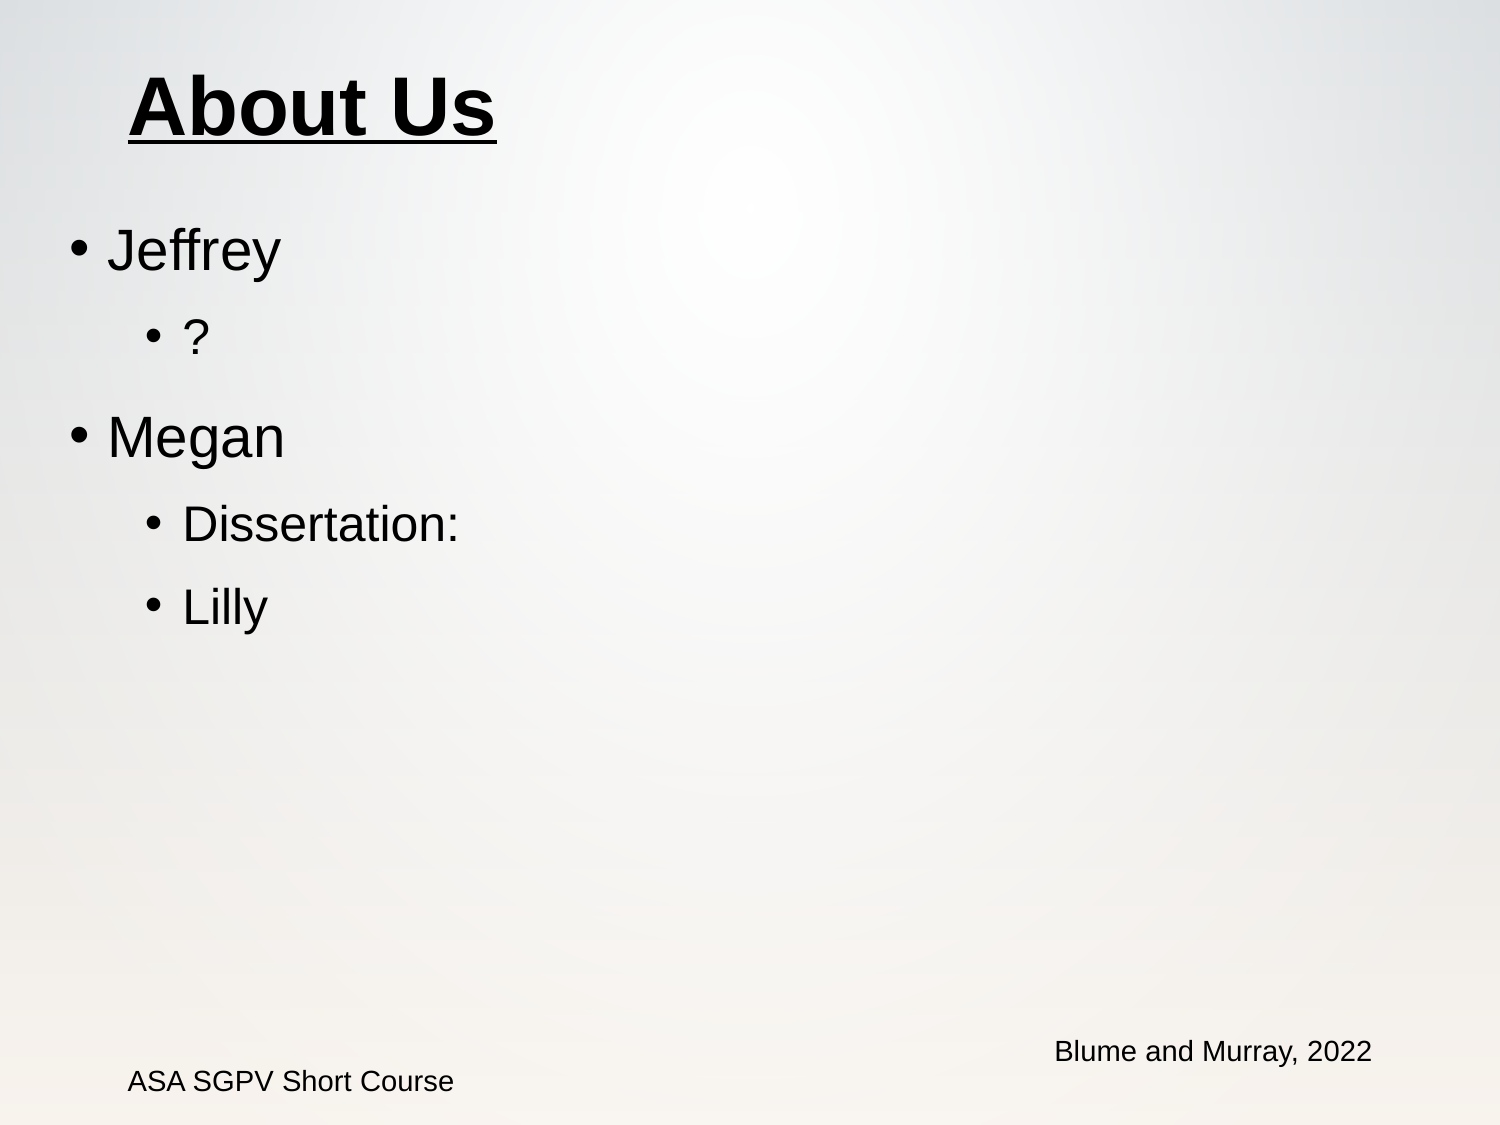

# About Us
Jeffrey
?
Megan
Dissertation:
Lilly
Blume and Murray, 2022
ASA SGPV Short Course